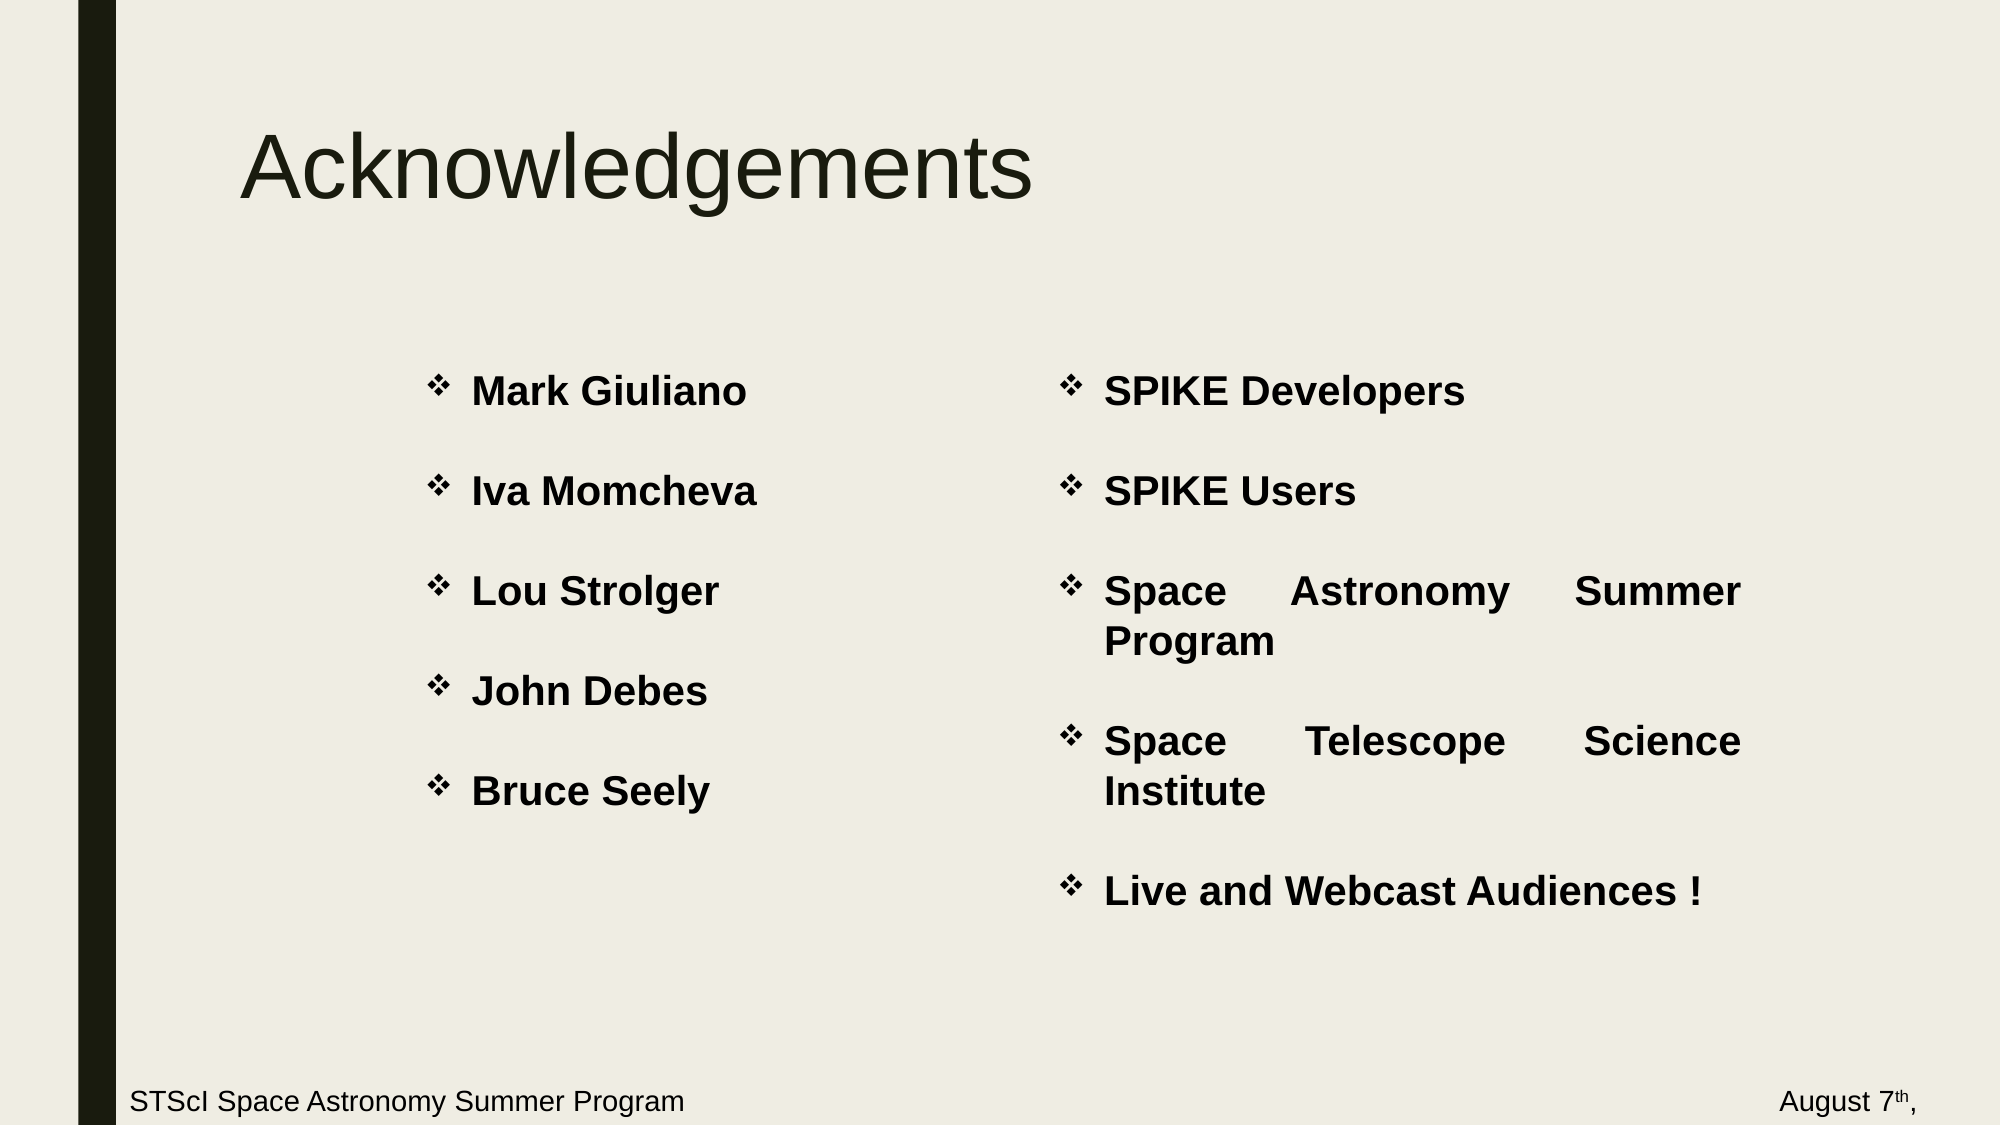

# Acknowledgements
Mark Giuliano

Iva Momcheva

Lou Strolger

John Debes

Bruce Seely
SPIKE Developers

SPIKE Users

Space Astronomy Summer Program

Space Telescope Science Institute

Live and Webcast Audiences !
STScI Space Astronomy Summer Program								August 7th, 2017